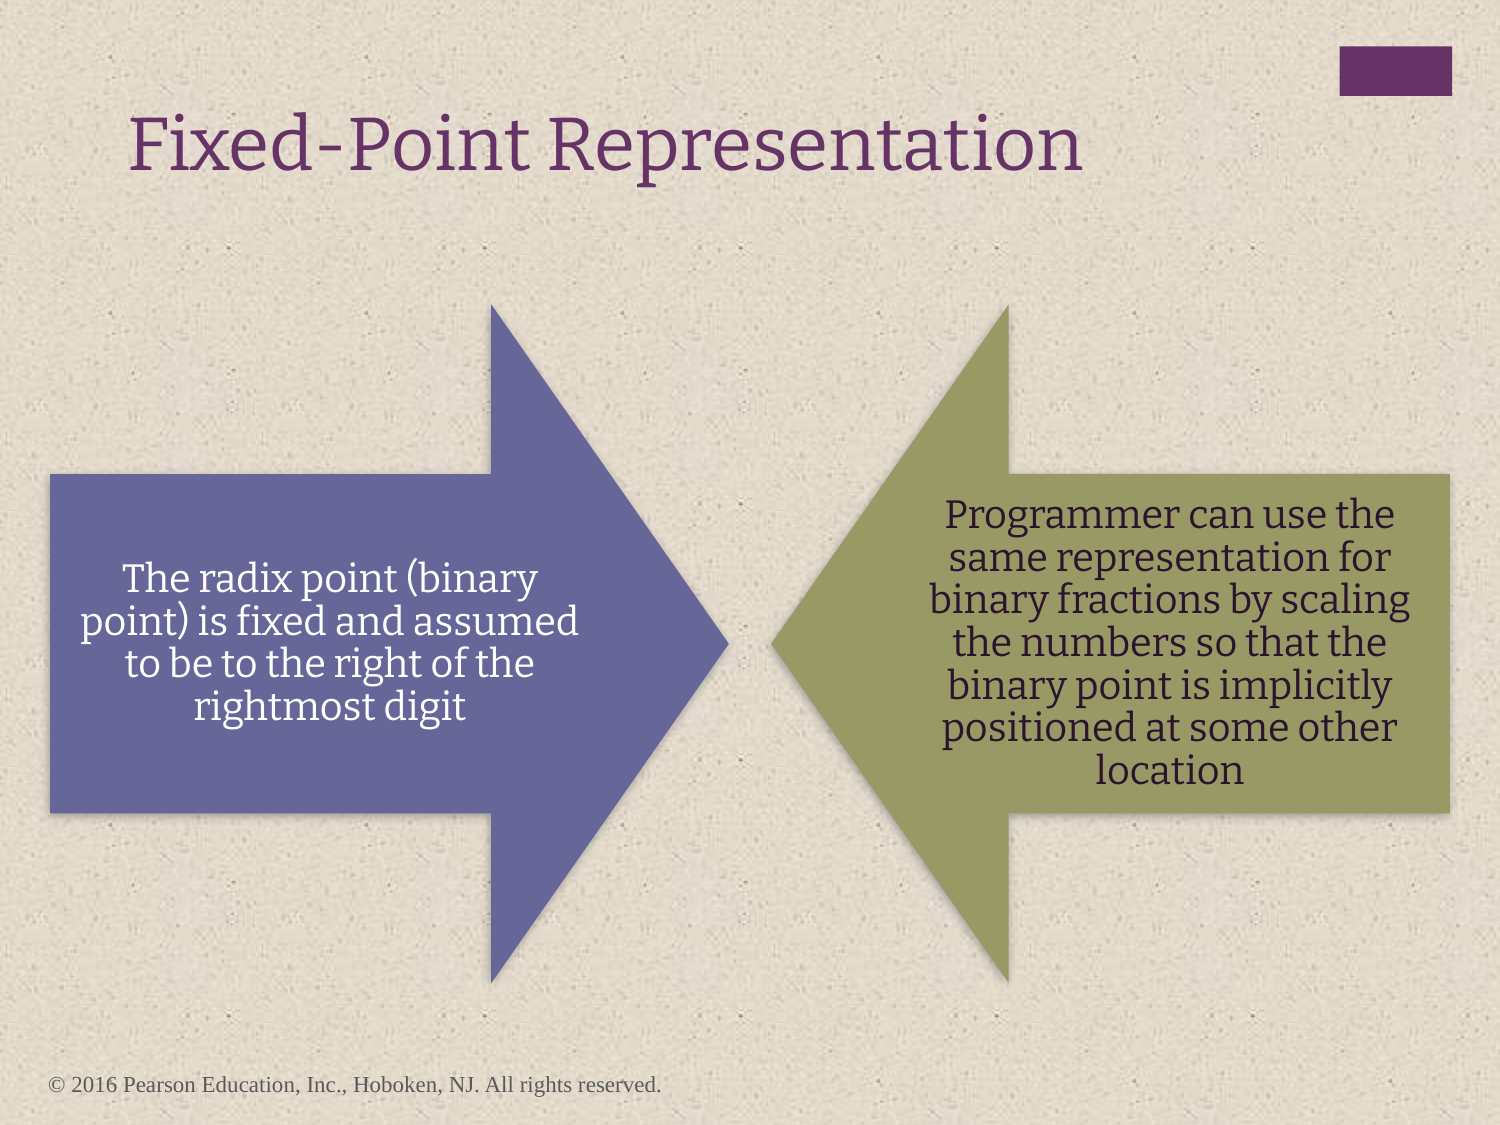

Fixed-Point Representation
The radix point (binary point) is fixed and assumed to be to the right of the rightmost digit
Programmer can use the same representation for binary fractions by scaling the numbers so that the binary point is implicitly positioned at some other location
© 2016 Pearson Education, Inc., Hoboken, NJ. All rights reserved.